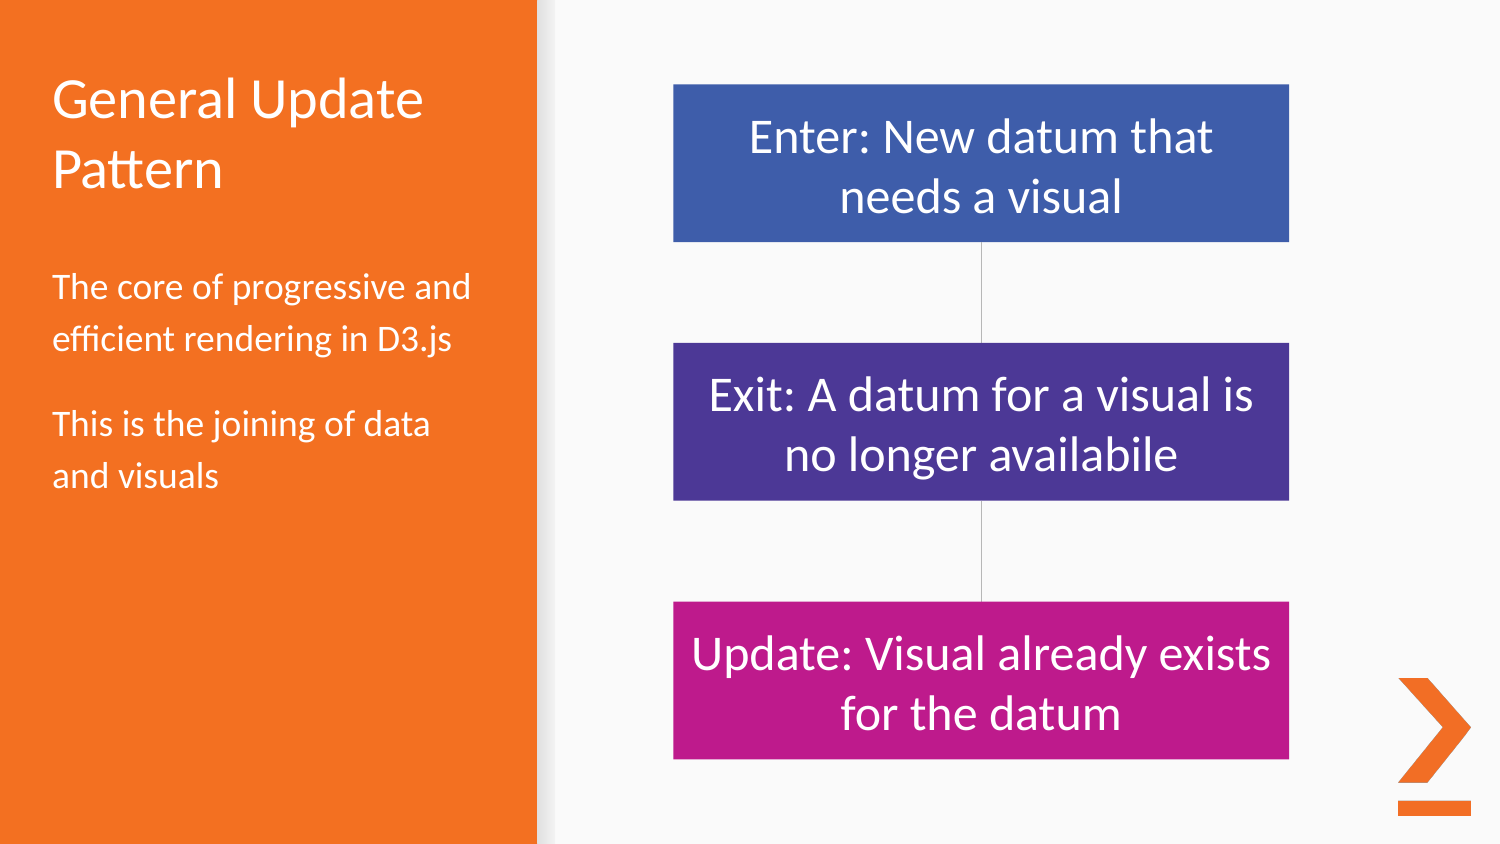

# General Update Pattern
Enter: New datum that needs a visual
The core of progressive and efficient rendering in D3.js
This is the joining of data and visuals
Exit: A datum for a visual is no longer availabile
Update: Visual already exists for the datum